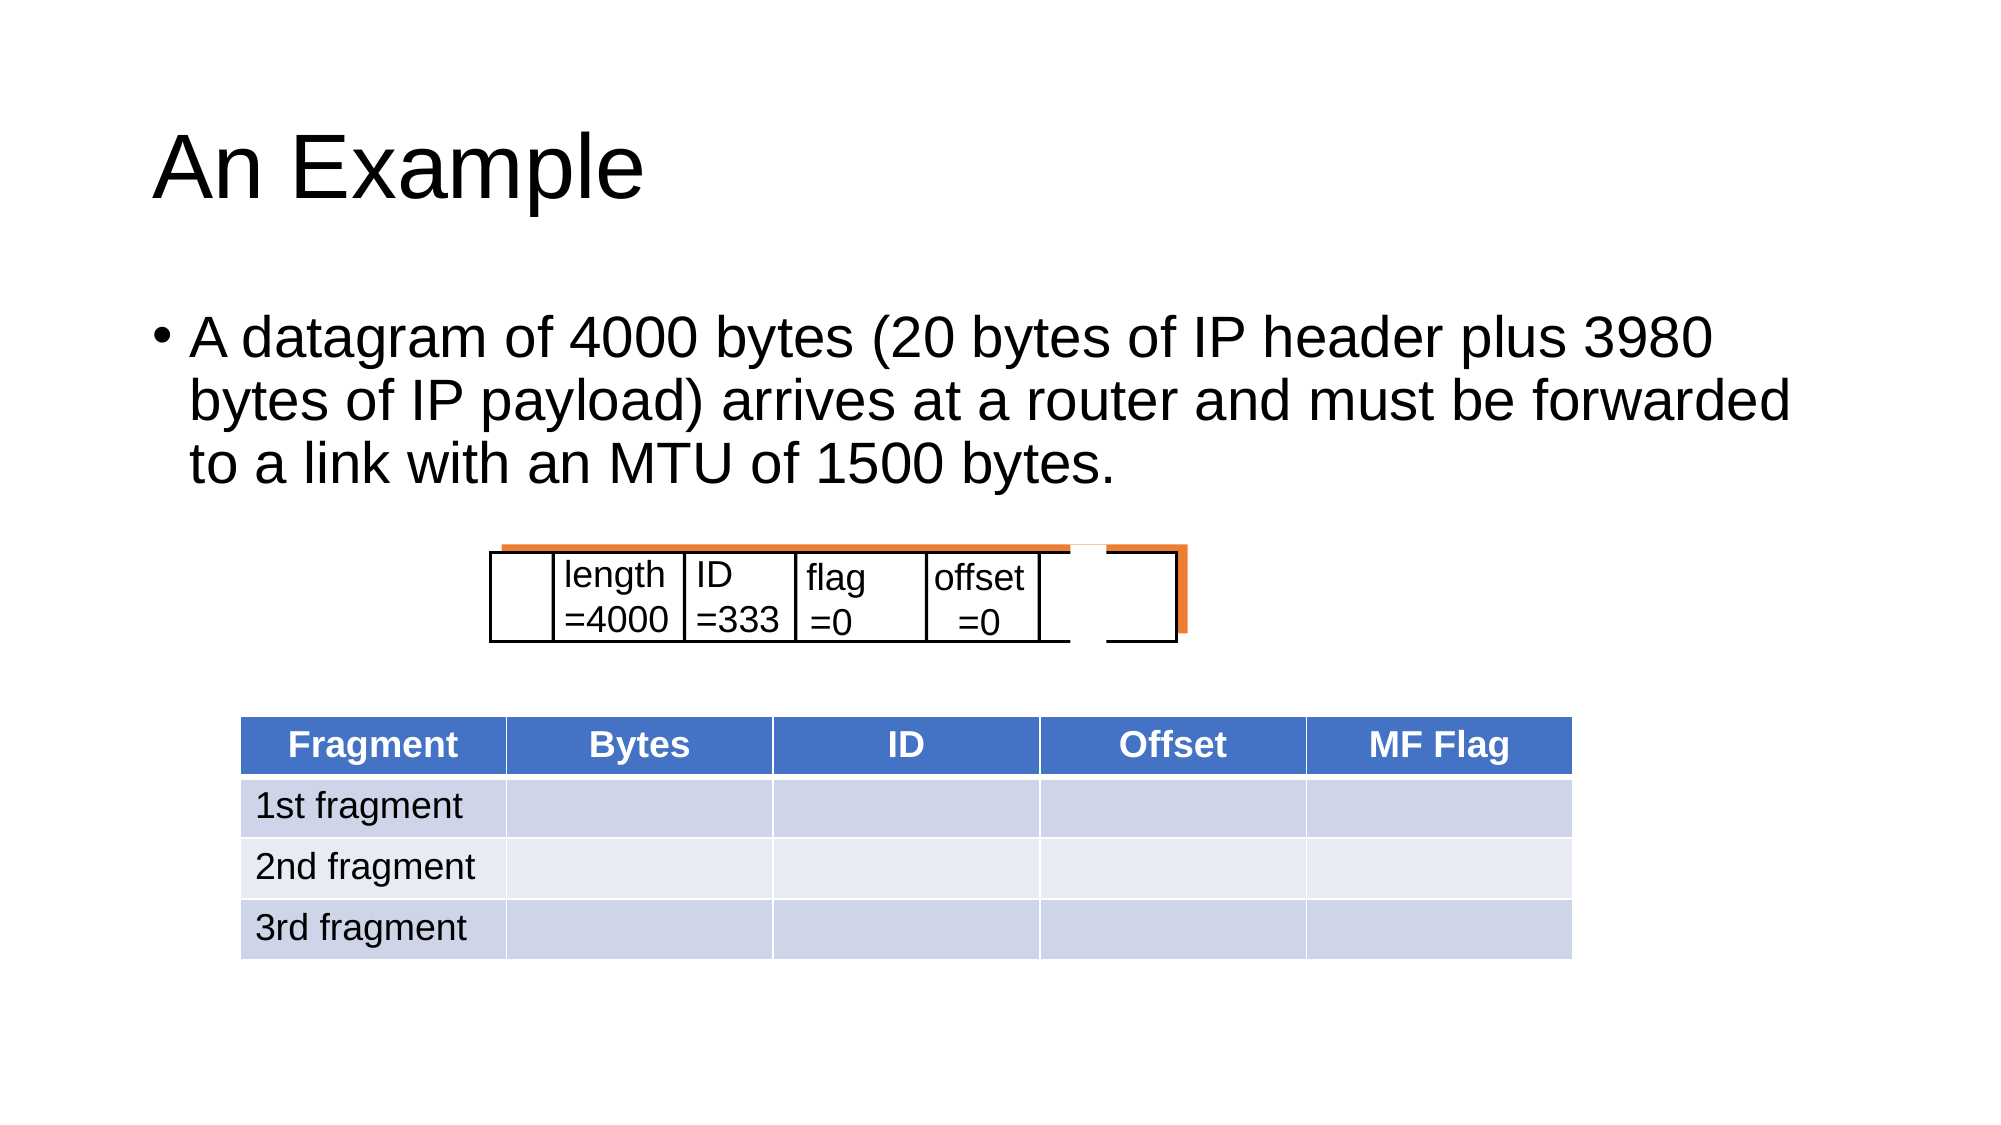

# An Example
A datagram of 4000 bytes (20 bytes of IP header plus 3980 bytes of IP payload) arrives at a router and must be forwarded to a link with an MTU of 1500 bytes.
length
=4000
ID
=333

 flag
=0
offset
=0

| Fragment | Bytes | ID | Offset | MF Flag |
| --- | --- | --- | --- | --- |
| 1st fragment |  |  |  |  |
| 2nd fragment |  |  |  |  |
| 3rd fragment |  |  |  |  |